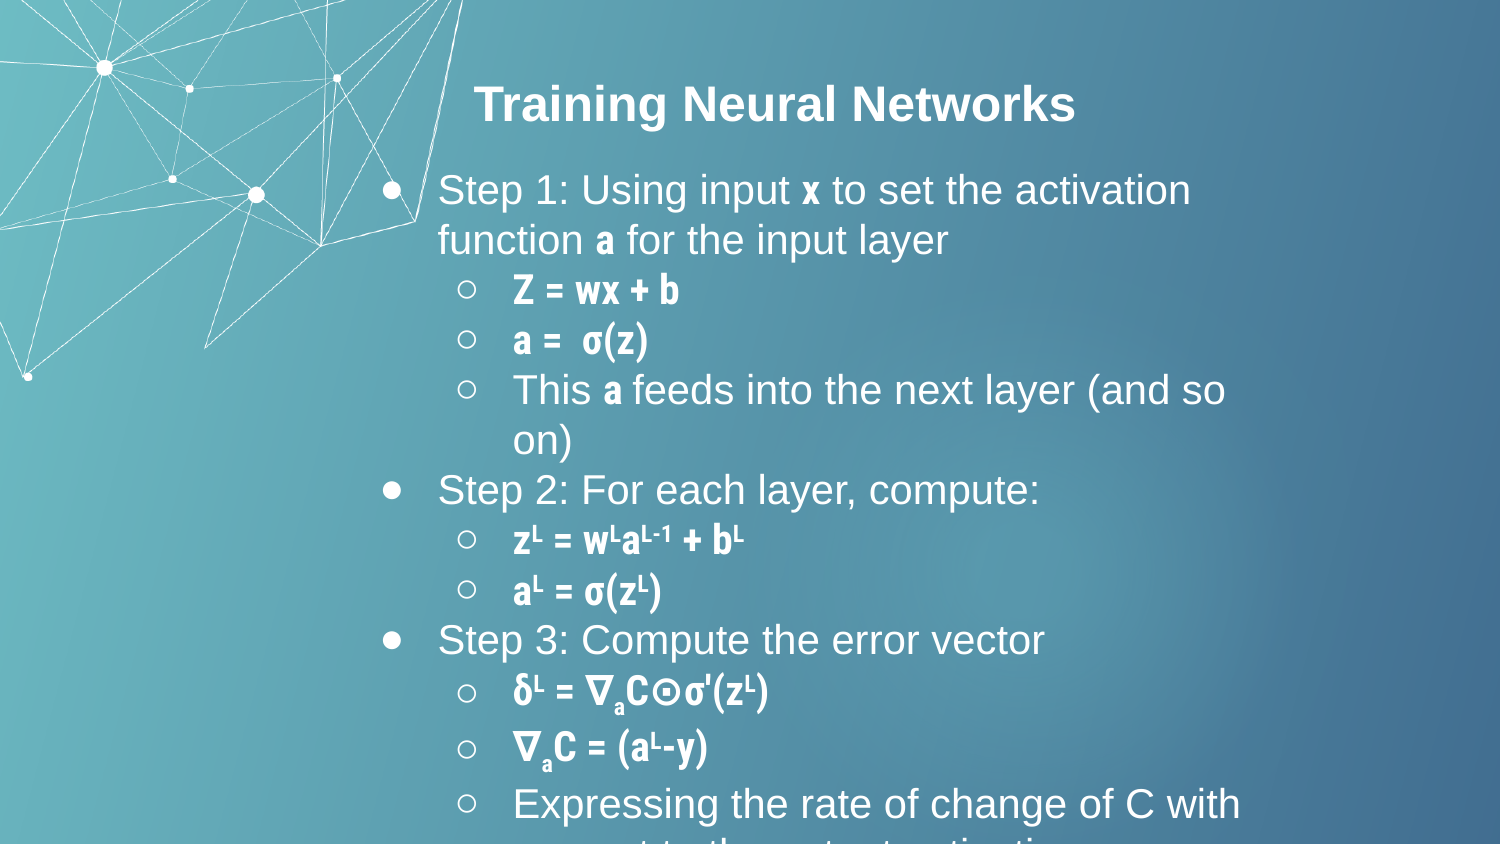

Training Neural Networks
Step 1: Using input x to set the activation function a for the input layer
Z = wx + b
a =  σ(z)
This a feeds into the next layer (and so on)
Step 2: For each layer, compute:
zL = wLaL-1 + bL
aL = σ(zL)
Step 3: Compute the error vector
δL = ∇aC⊙σ′(zL)
∇aC = (aL-y)
Expressing the rate of change of C with respect to the output activations